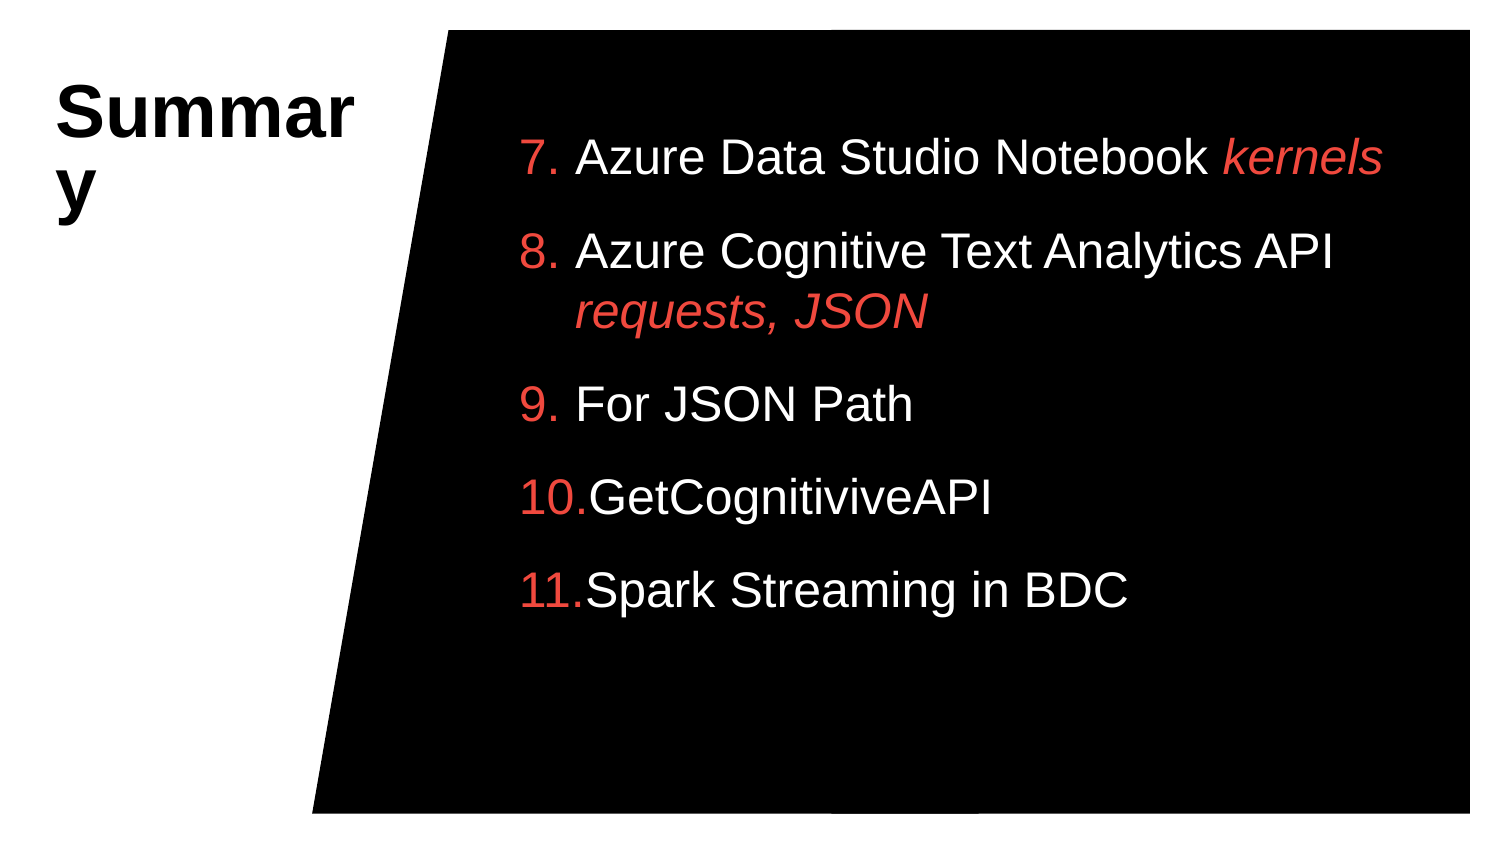

# Summary
Azure Data Studio Notebook kernels
Azure Cognitive Text Analytics API requests, JSON
For JSON Path
GetCognitiviveAPI
Spark Streaming in BDC